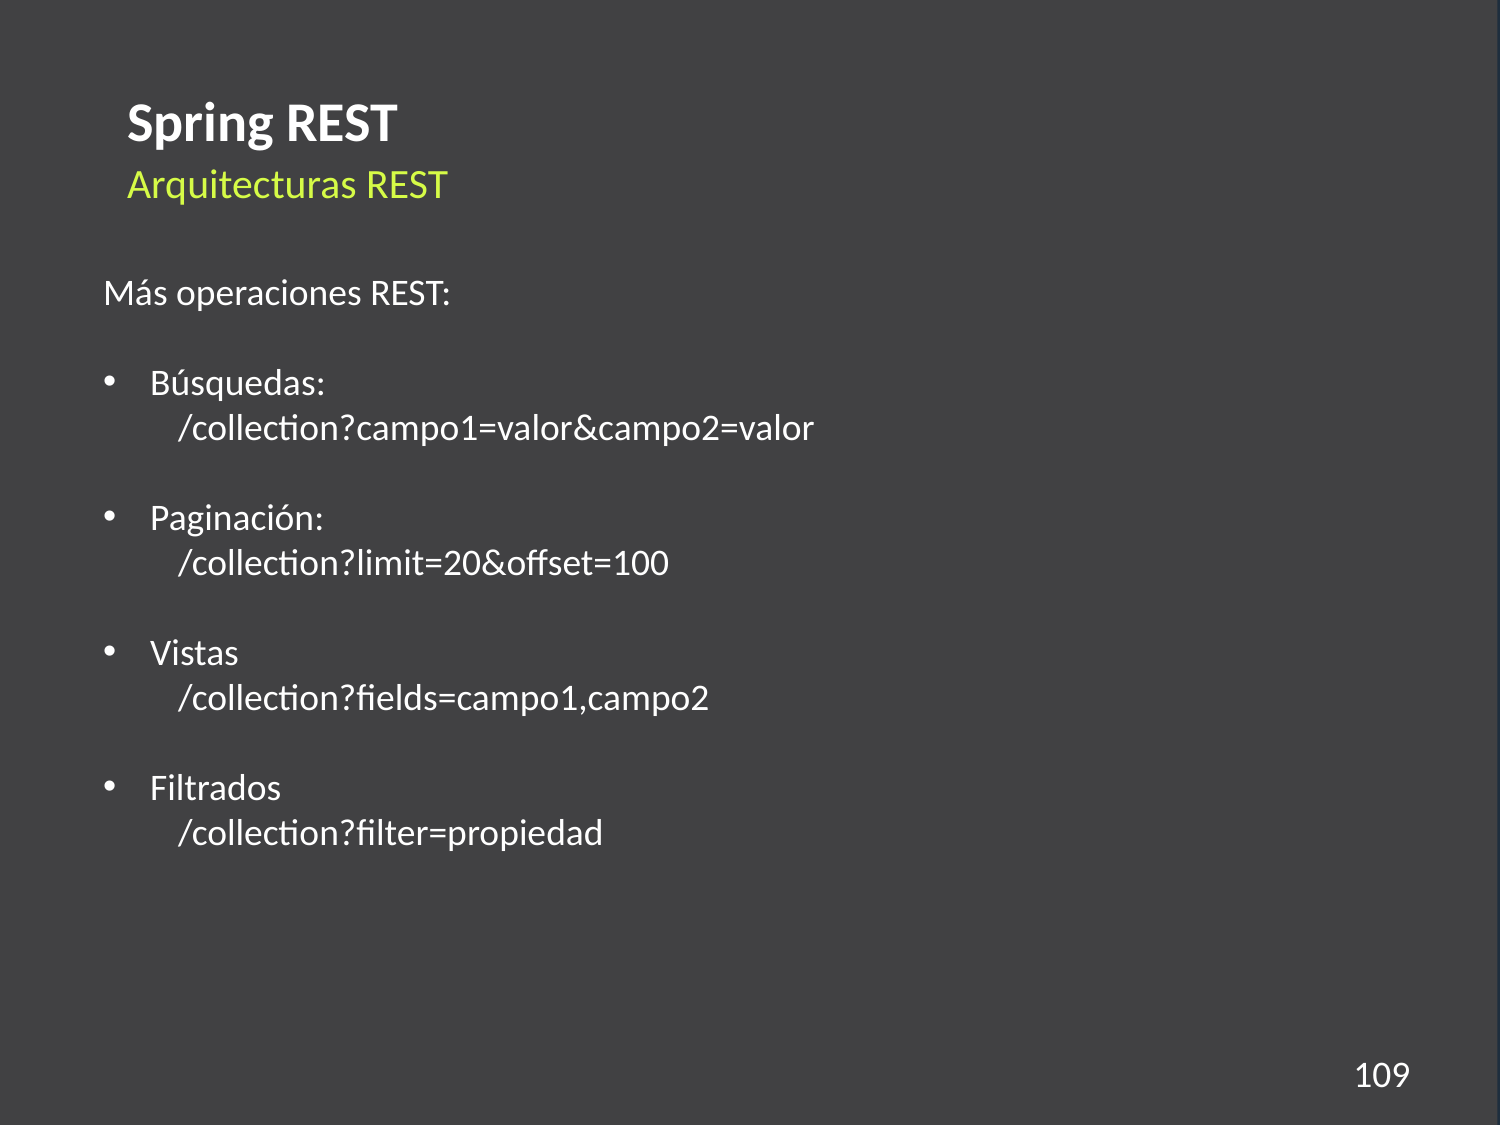

Spring REST
Arquitecturas REST
Más operaciones REST:

Búsquedas:
/collection?campo1=valor&campo2=valor

Paginación:
/collection?limit=20&offset=100

Vistas
/collection?fields=campo1,campo2

Filtrados
/collection?filter=propiedad
109